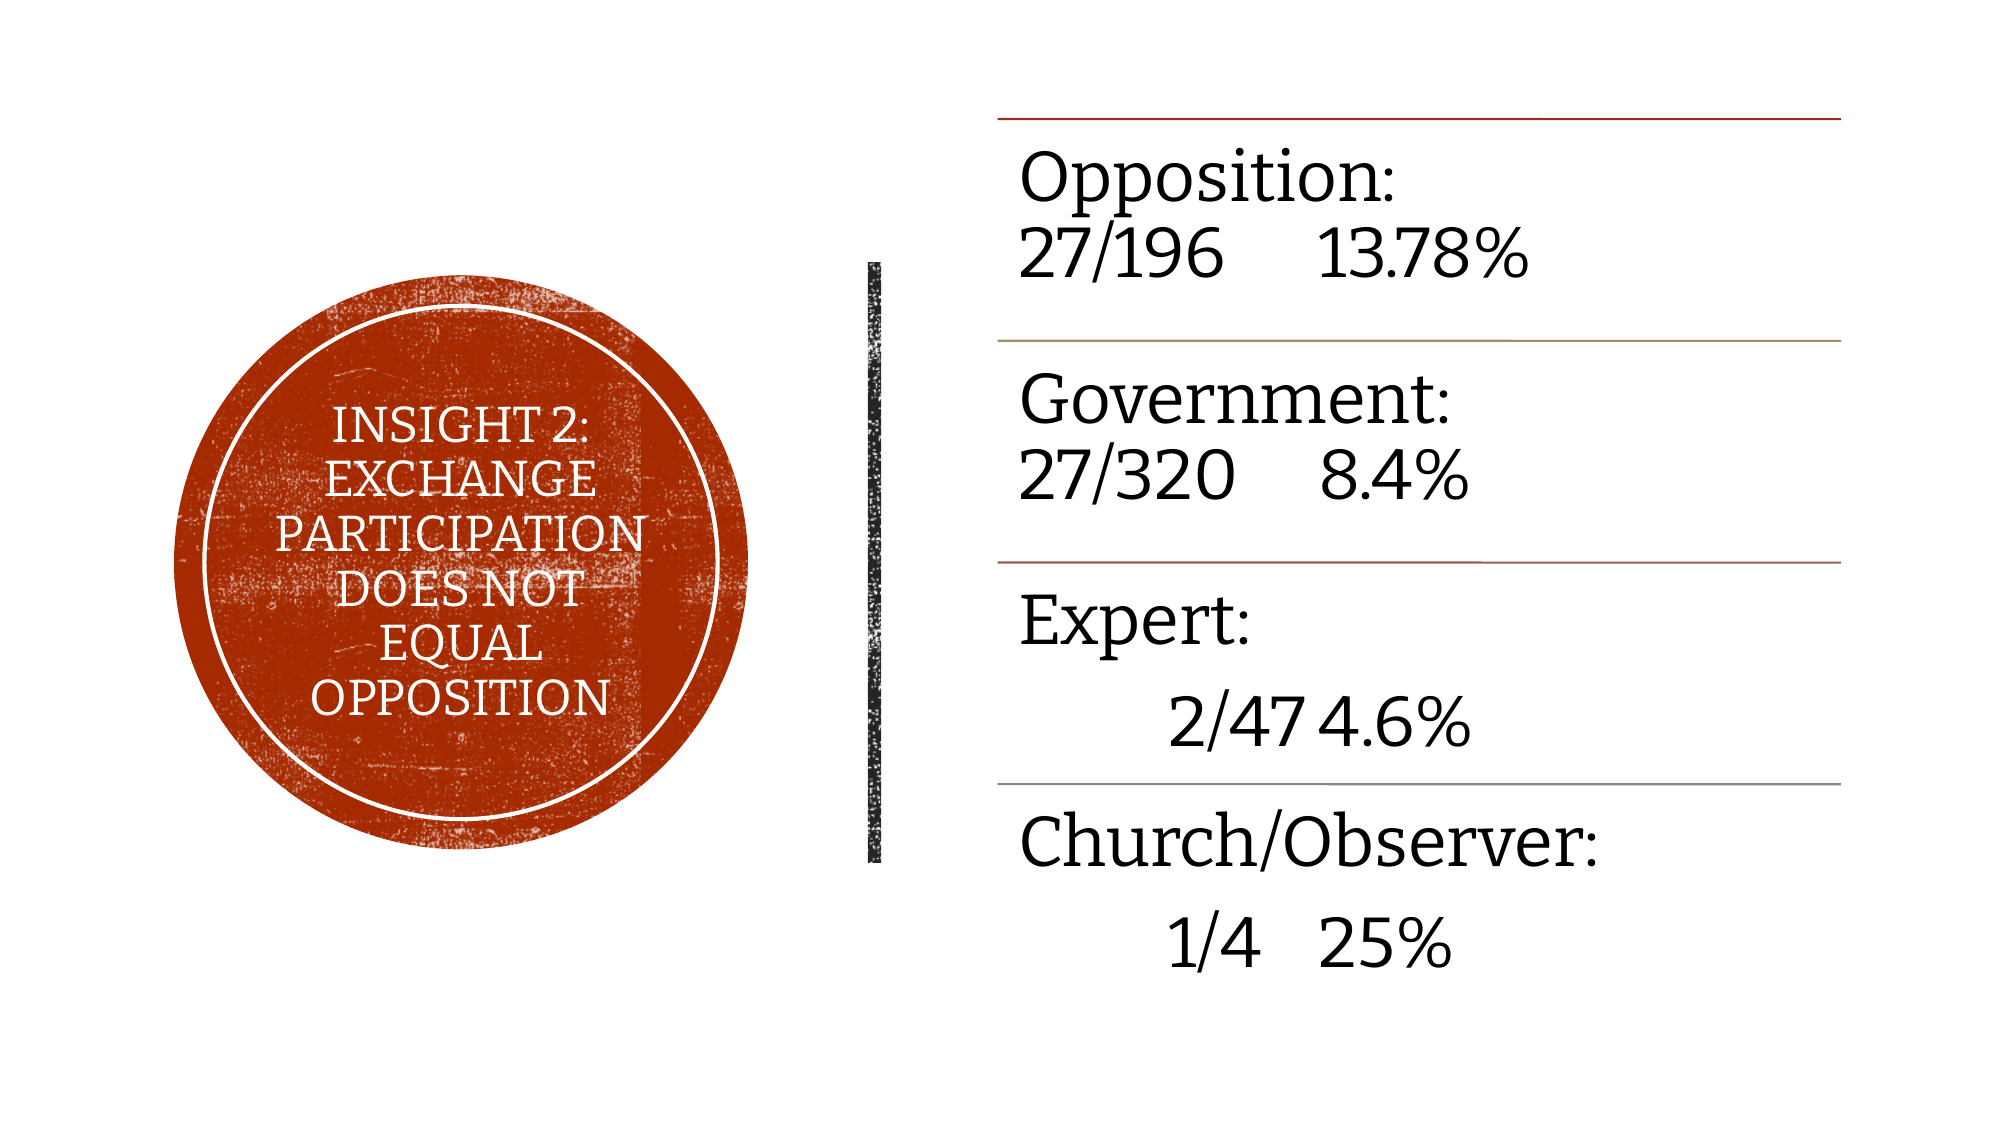

Opposition: 		27/196	13.78%
Government: 		27/320	8.4%
Expert:
	2/47	4.6%
Church/Observer:
	1/4 	25%

# Insight 2: Exchange Participation DOES NOT Equal Opposition